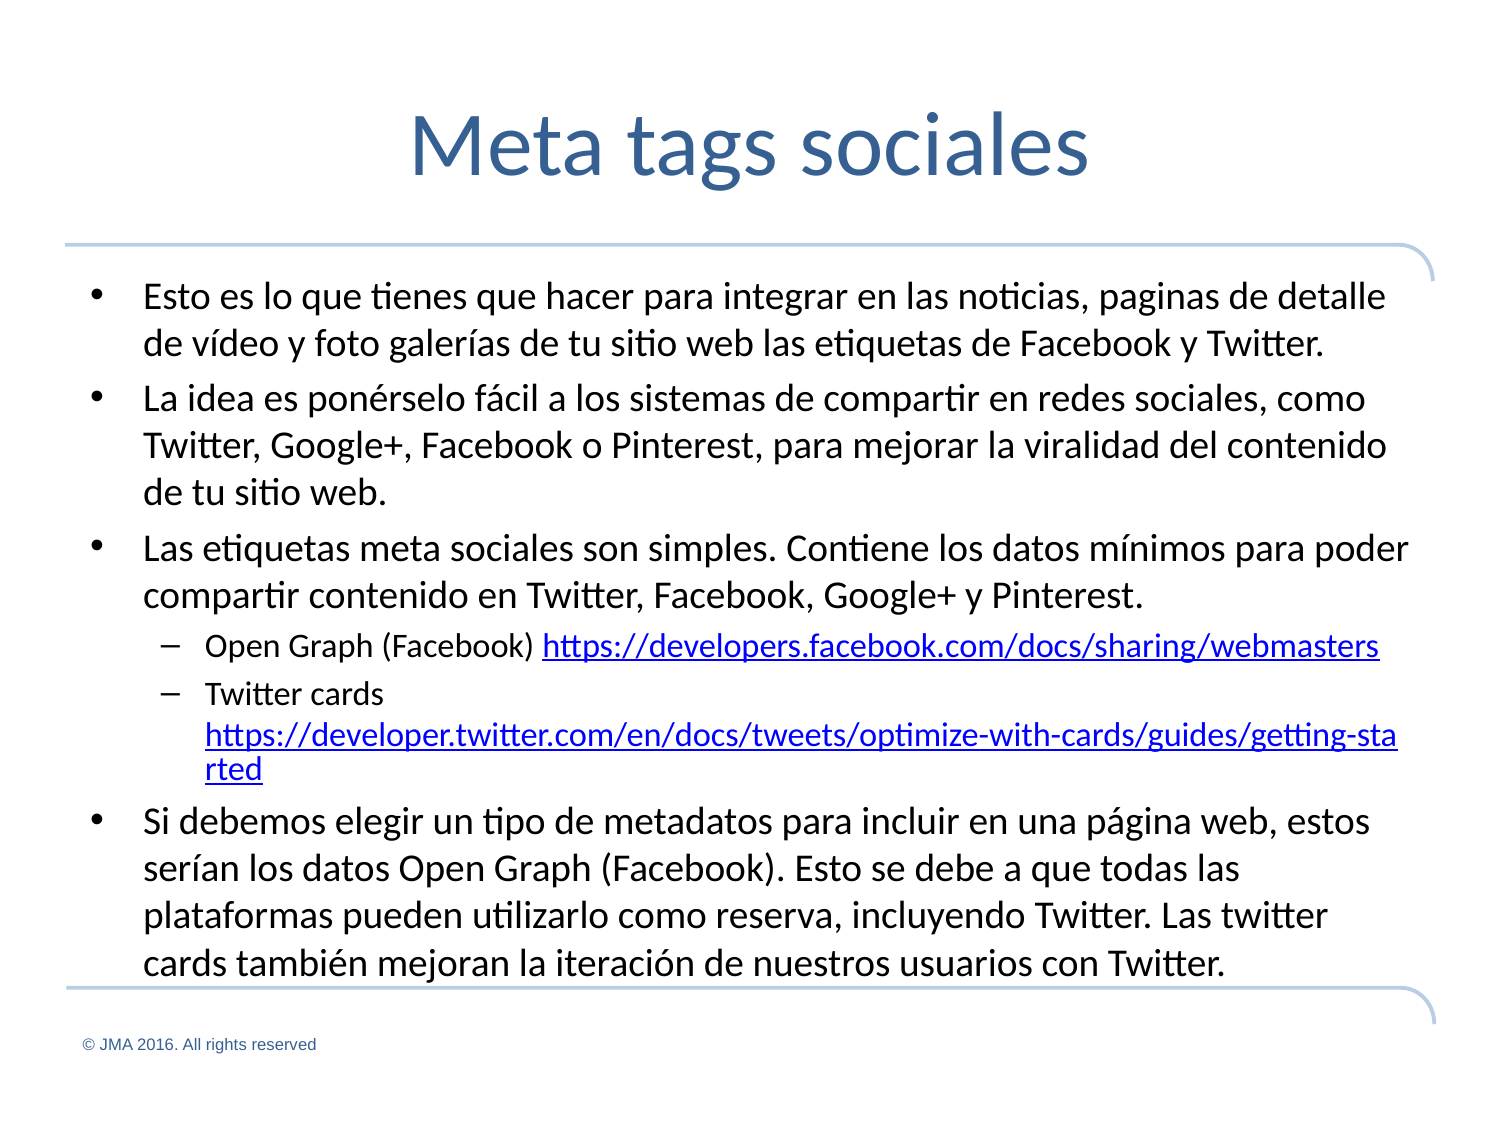

# Meta tags sociales
Esto es lo que tienes que hacer para integrar en las noticias, paginas de detalle de vídeo y foto galerías de tu sitio web las etiquetas de Facebook y Twitter.
La idea es ponérselo fácil a los sistemas de compartir en redes sociales, como Twitter, Google+, Facebook o Pinterest, para mejorar la viralidad del contenido de tu sitio web.
Las etiquetas meta sociales son simples. Contiene los datos mínimos para poder compartir contenido en Twitter, Facebook, Google+ y Pinterest.
Open Graph (Facebook) https://developers.facebook.com/docs/sharing/webmasters
Twitter cards https://developer.twitter.com/en/docs/tweets/optimize-with-cards/guides/getting-started
Si debemos elegir un tipo de metadatos para incluir en una página web, estos serían los datos Open Graph (Facebook). Esto se debe a que todas las plataformas pueden utilizarlo como reserva, incluyendo Twitter. Las twitter cards también mejoran la iteración de nuestros usuarios con Twitter.